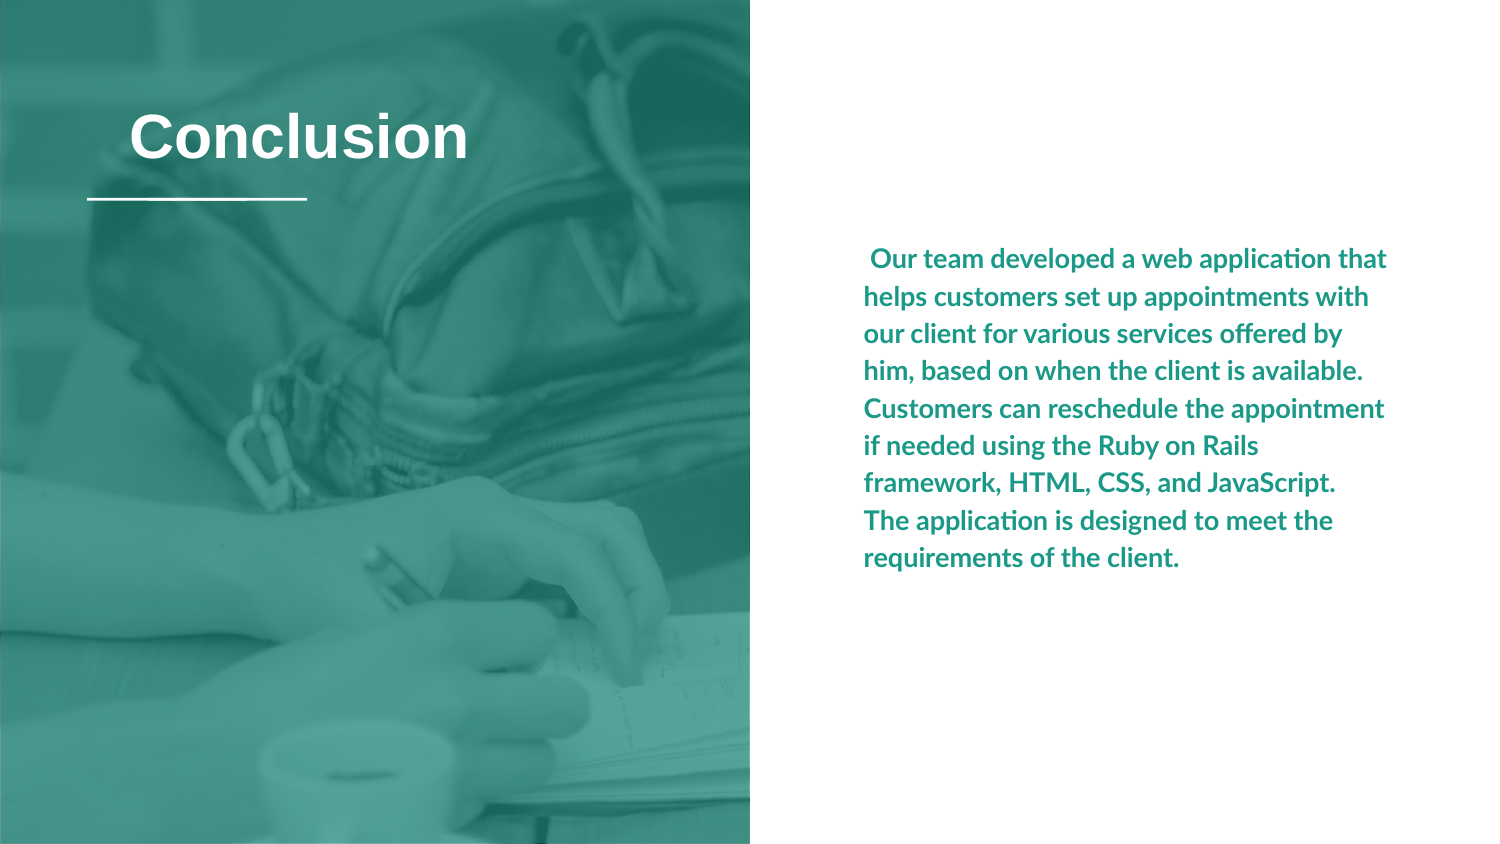

# Conclusion

 Our team developed a web application that helps customers set up appointments with our client for various services offered by him, based on when the client is available. Customers can reschedule the appointment if needed using the Ruby on Rails framework, HTML, CSS, and JavaScript. The application is designed to meet the requirements of the client.